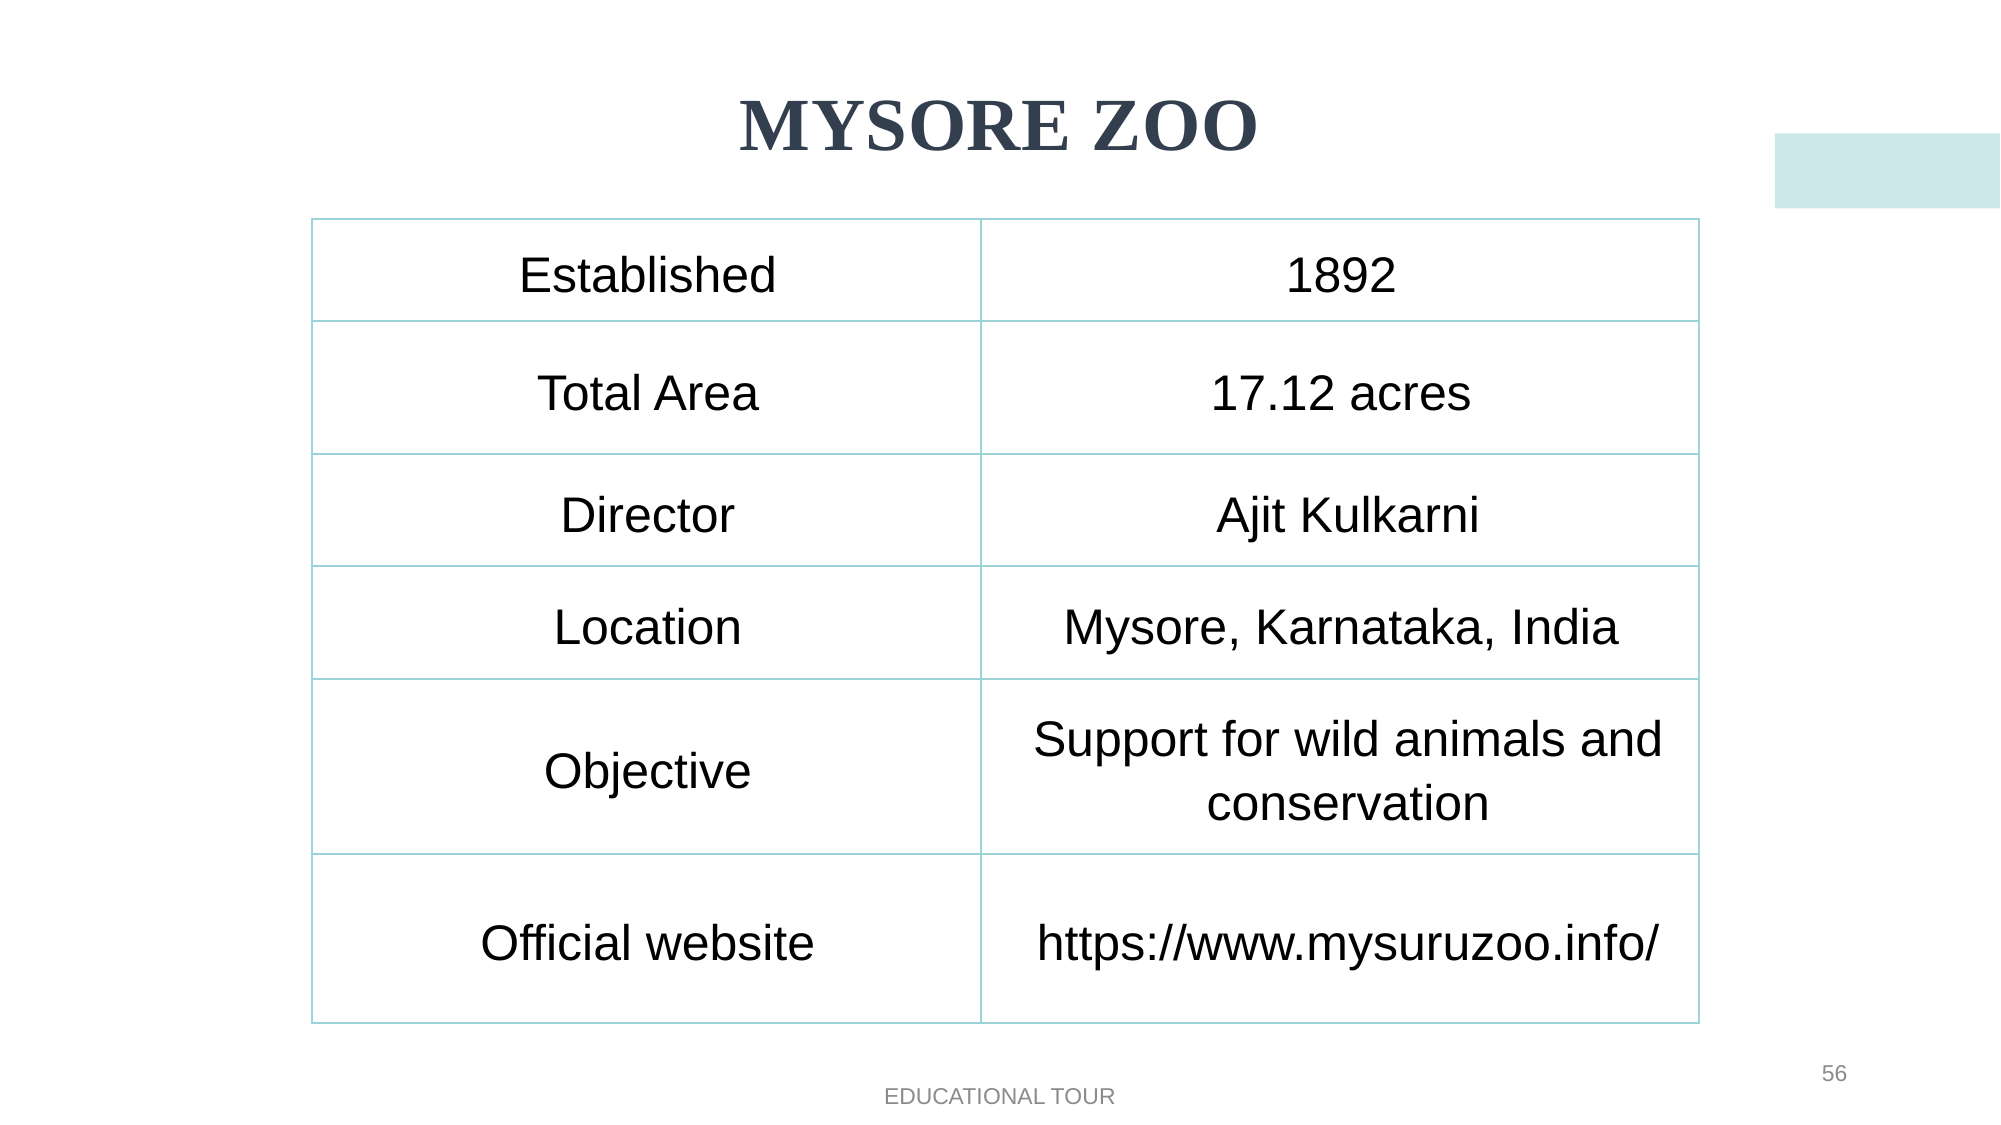

# MYSORE ZOO
| Established | 1892 |
| --- | --- |
| Total Area | 17.12 acres |
| Director | Ajit Kulkarni |
| Location | Mysore, Karnataka, India |
| Objective | Support for wild animals and conservation |
| Official website | https://www.mysuruzoo.info/ |
56
EDUCATIONAL TOUR